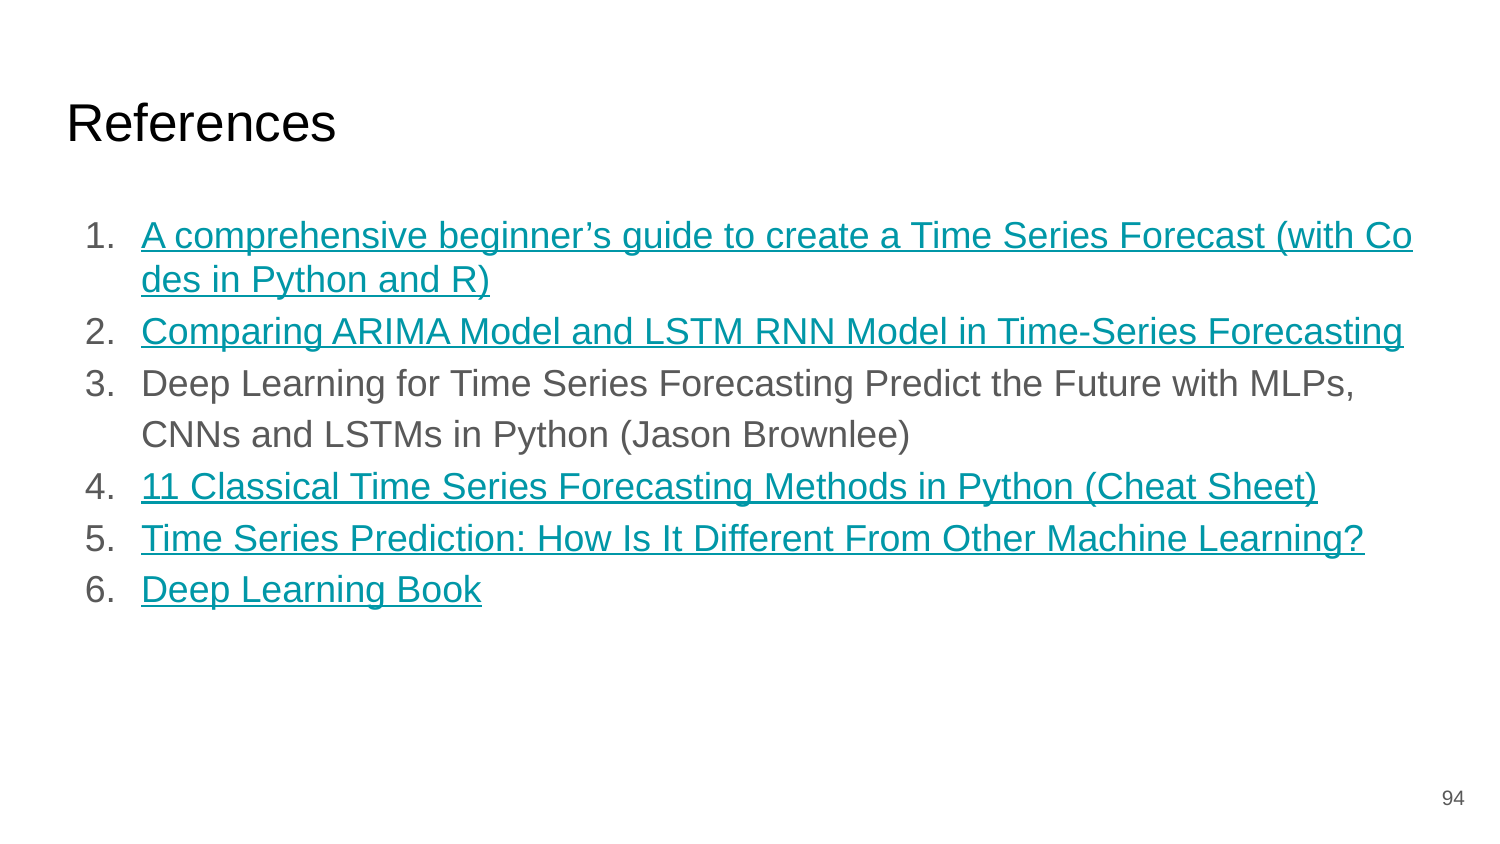

# References
A comprehensive beginner’s guide to create a Time Series Forecast (with Codes in Python and R)
Comparing ARIMA Model and LSTM RNN Model in Time-Series Forecasting
Deep Learning for Time Series Forecasting Predict the Future with MLPs, CNNs and LSTMs in Python (Jason Brownlee)
11 Classical Time Series Forecasting Methods in Python (Cheat Sheet)
Time Series Prediction: How Is It Different From Other Machine Learning?
Deep Learning Book
94